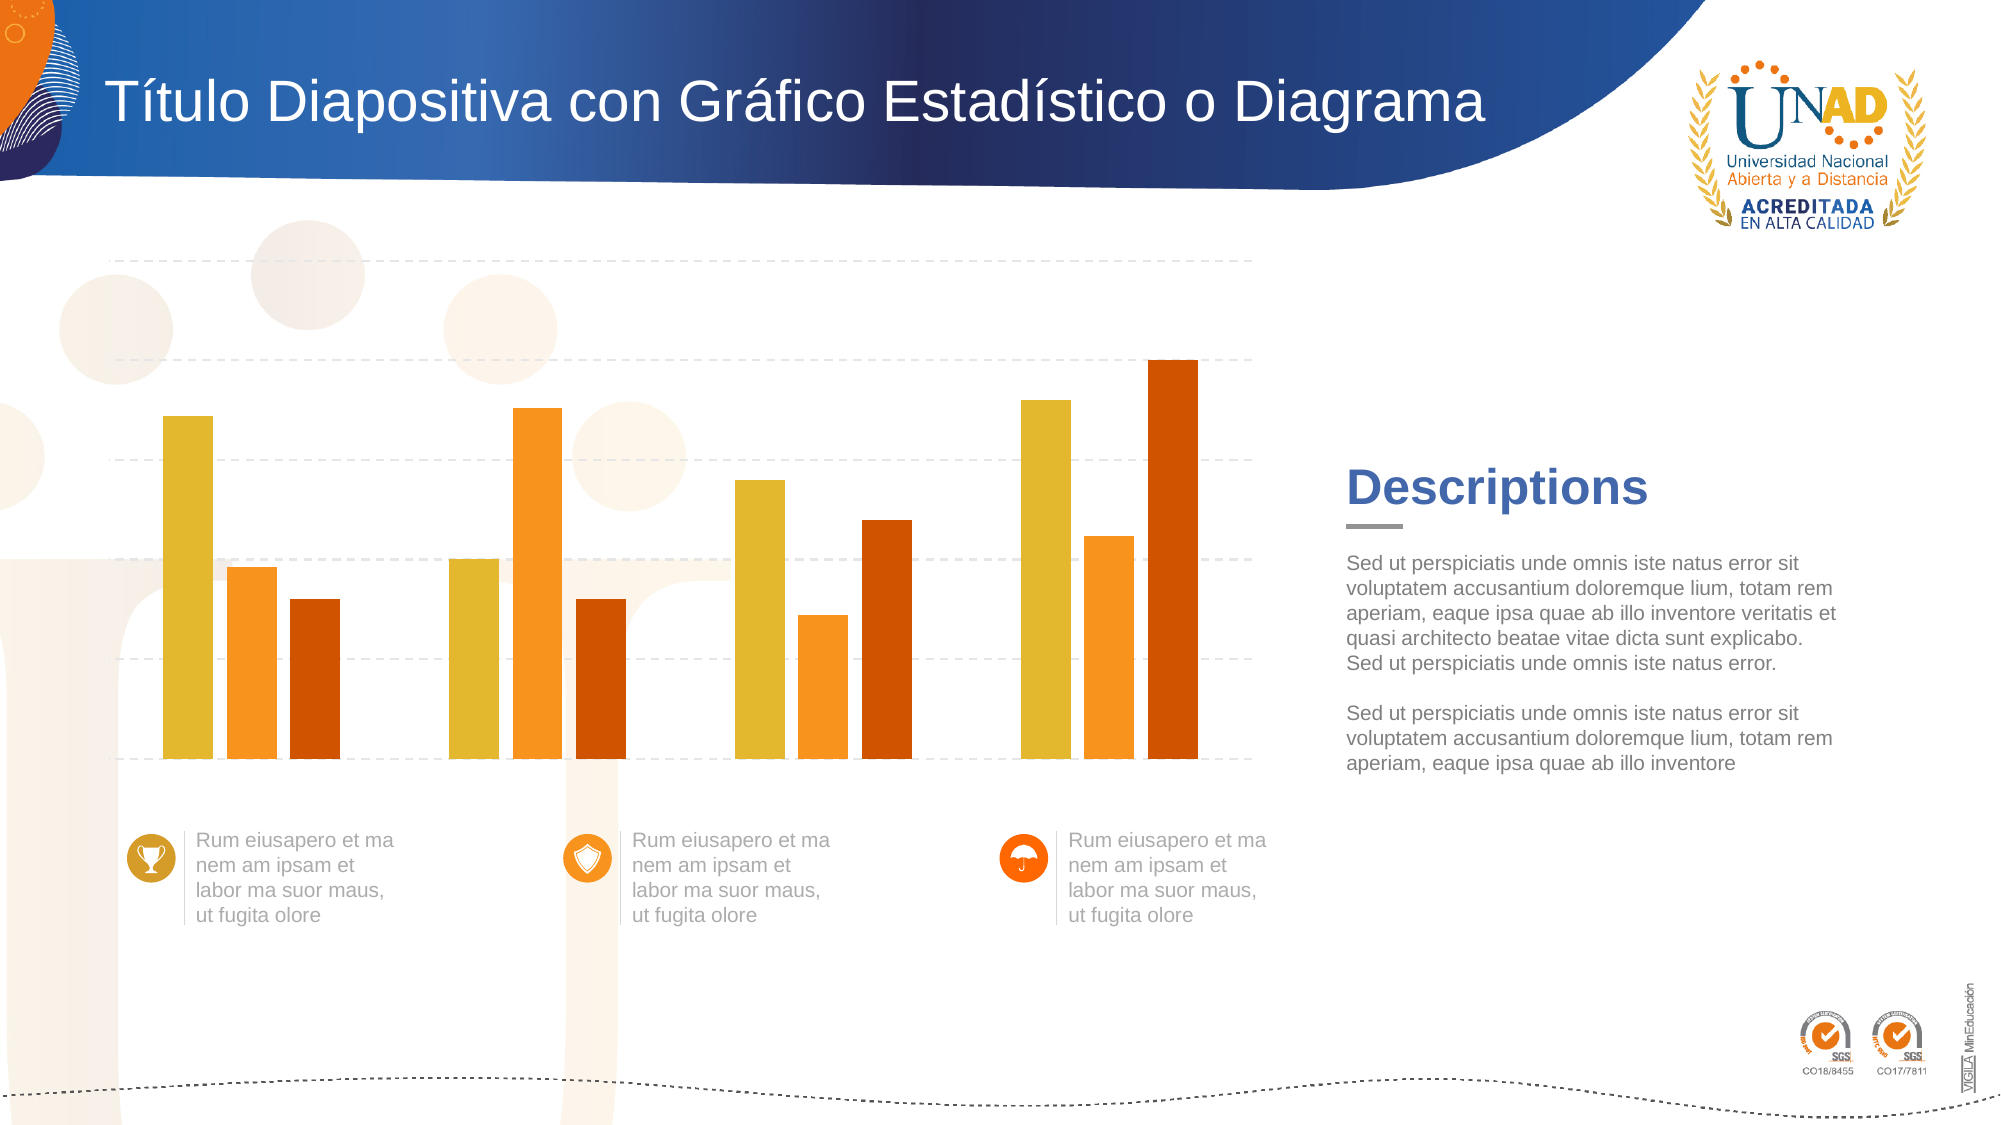

# Título Diapositiva con Gráfico Estadístico o Diagrama

### Chart

| Category | Series 1 | Series 2 | Series 3 |
|---|---|---|---|
| Category 1 | 4.3 | 2.4 | 2.0 |
| Category 2 | 2.5 | 4.4 | 2.0 |
| Category 3 | 3.5 | 1.8 | 3.0 |
| Category 4 | 4.5 | 2.8 | 5.0 |
Descriptions

Sed ut perspiciatis unde omnis iste natus error sit voluptatem accusantium doloremque lium, totam rem aperiam, eaque ipsa quae ab illo inventore veritatis et quasi architecto beatae vitae dicta sunt explicabo. Sed ut perspiciatis unde omnis iste natus error.

Sed ut perspiciatis unde omnis iste natus error sit voluptatem accusantium doloremque lium, totam rem aperiam, eaque ipsa quae ab illo inventore
Rum eiusapero et ma nem am ipsam et labor ma suor maus, ut fugita olore

Rum eiusapero et ma nem am ipsam et labor ma suor maus, ut fugita olore

Rum eiusapero et ma nem am ipsam et labor ma suor maus, ut fugita olore